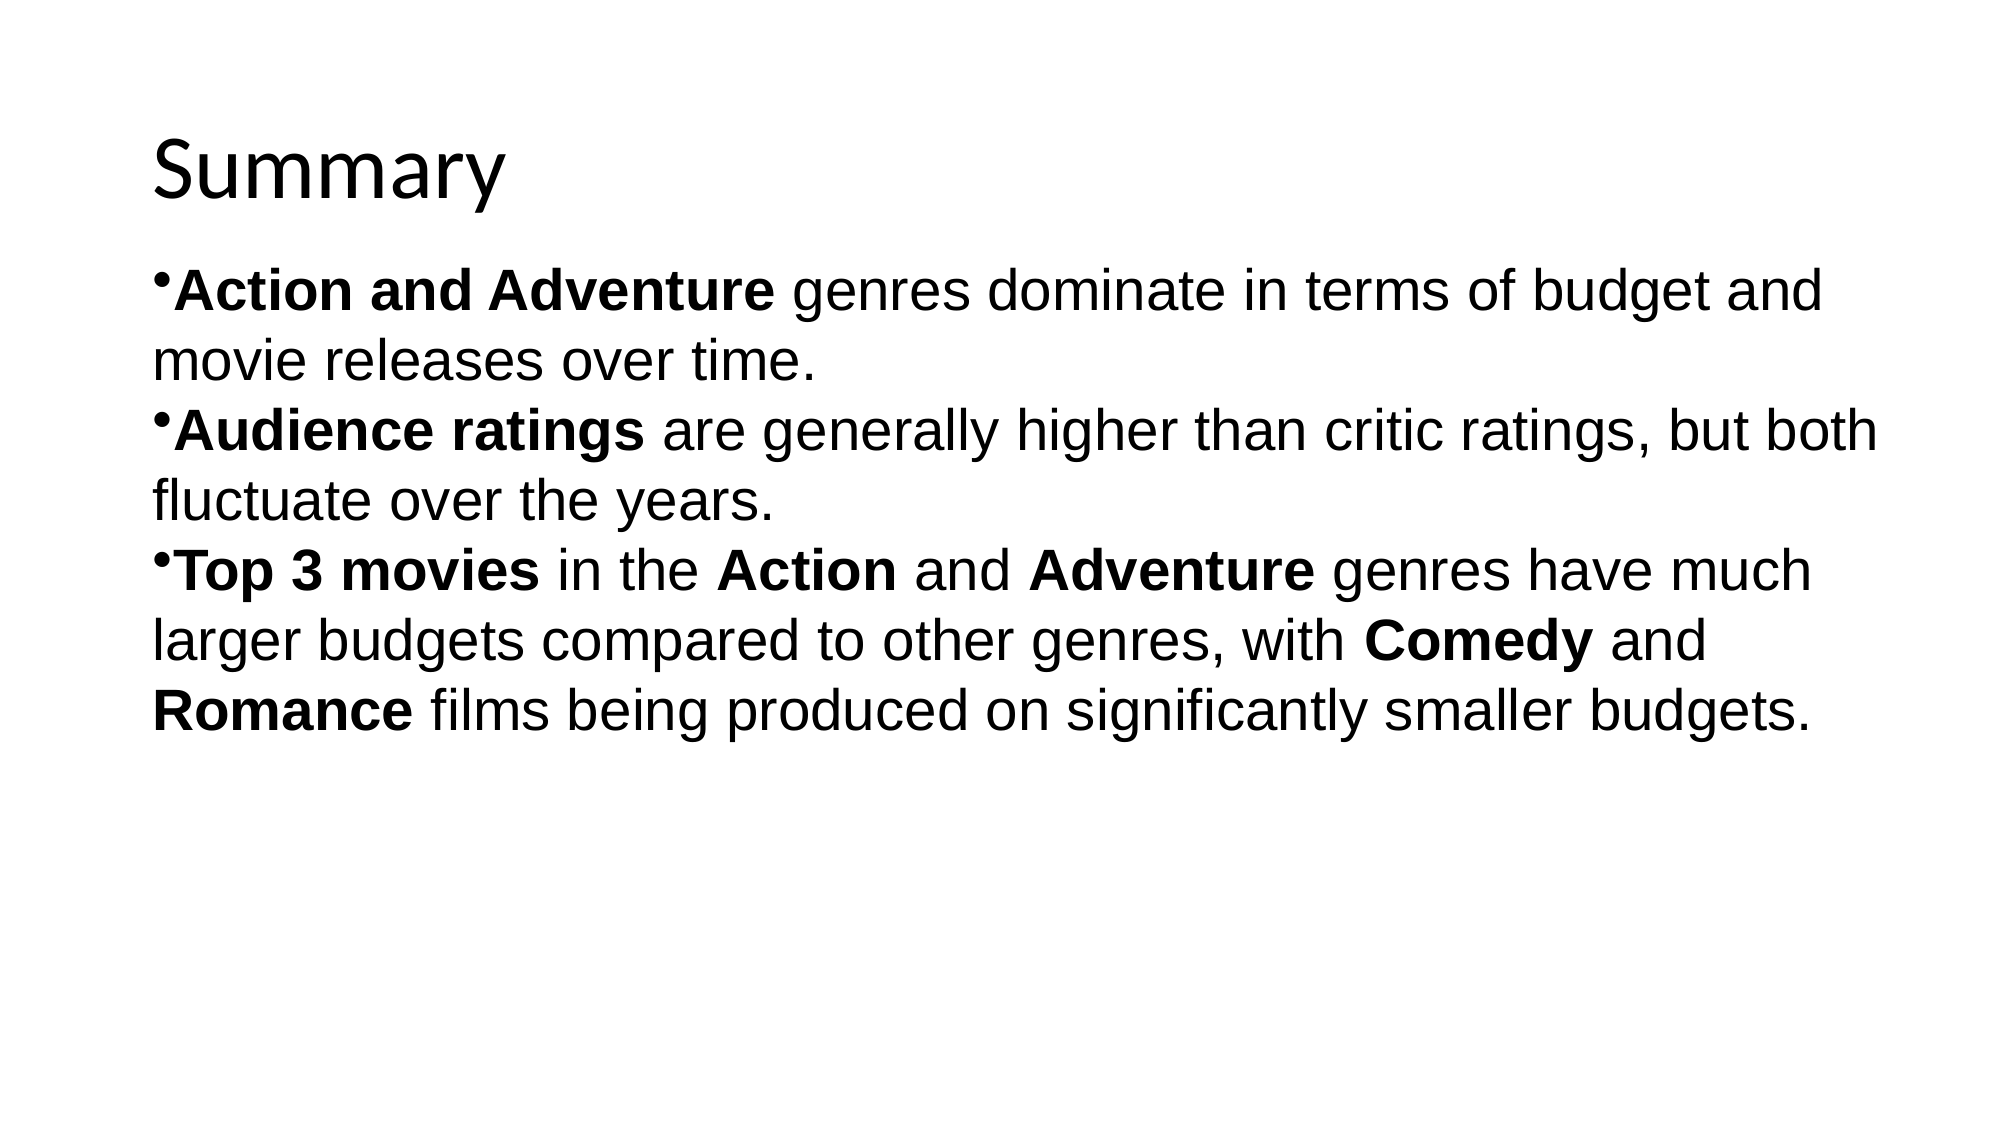

# Summary
Action and Adventure genres dominate in terms of budget and movie releases over time.
Audience ratings are generally higher than critic ratings, but both fluctuate over the years.
Top 3 movies in the Action and Adventure genres have much larger budgets compared to other genres, with Comedy and Romance films being produced on significantly smaller budgets.